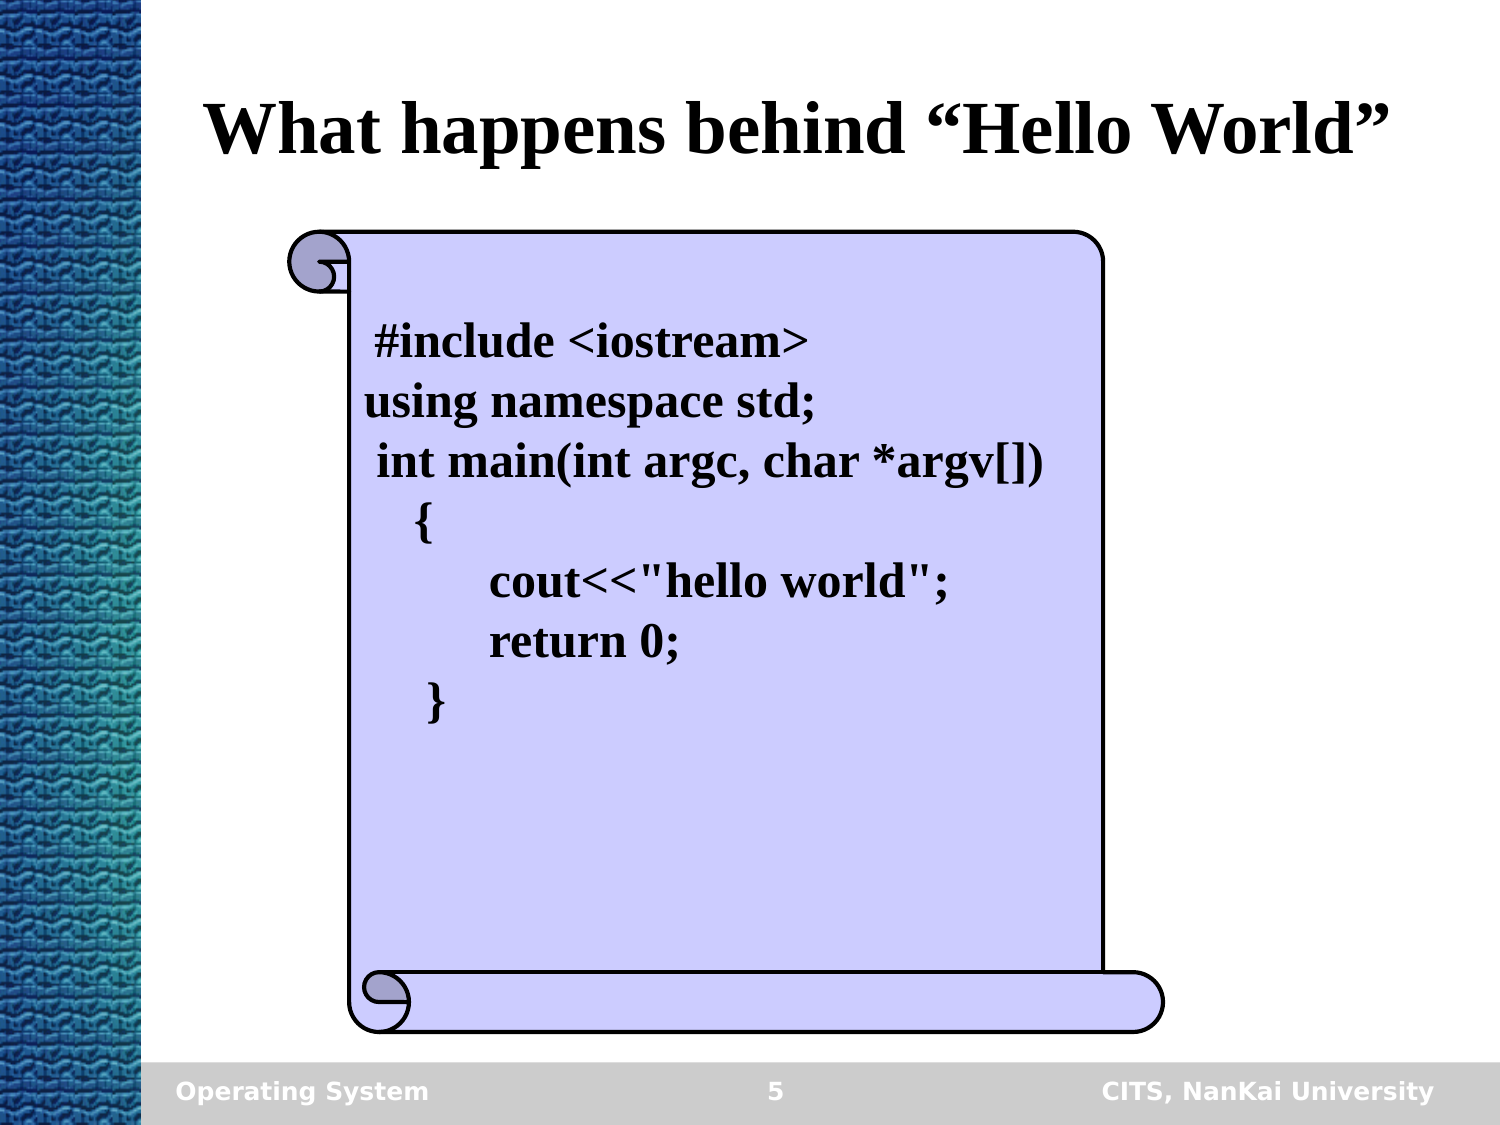

# What happens behind “Hello World”
 #include <iostream>
using namespace std;
 int main(int argc, char *argv[])
    {
          cout<<"hello world";
          return 0;
     }

Operating System
5
CITS, NanKai University